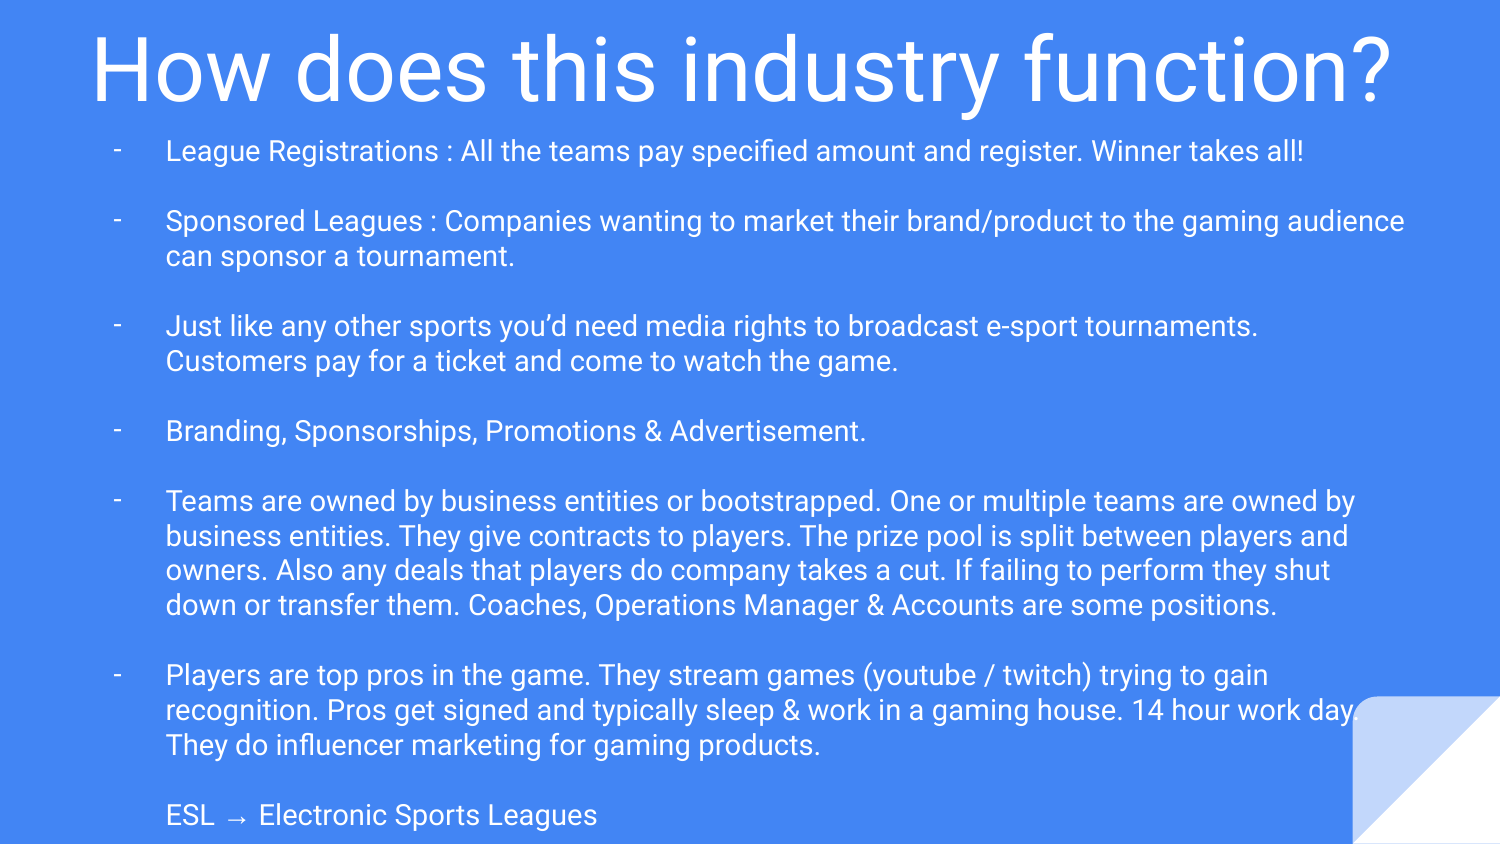

# How does this industry function?
League Registrations : All the teams pay specified amount and register. Winner takes all!
Sponsored Leagues : Companies wanting to market their brand/product to the gaming audience can sponsor a tournament.
Just like any other sports you’d need media rights to broadcast e-sport tournaments. Customers pay for a ticket and come to watch the game.
Branding, Sponsorships, Promotions & Advertisement.
Teams are owned by business entities or bootstrapped. One or multiple teams are owned by business entities. They give contracts to players. The prize pool is split between players and owners. Also any deals that players do company takes a cut. If failing to perform they shut down or transfer them. Coaches, Operations Manager & Accounts are some positions.
Players are top pros in the game. They stream games (youtube / twitch) trying to gain recognition. Pros get signed and typically sleep & work in a gaming house. 14 hour work day. They do influencer marketing for gaming products.
ESL → Electronic Sports Leagues